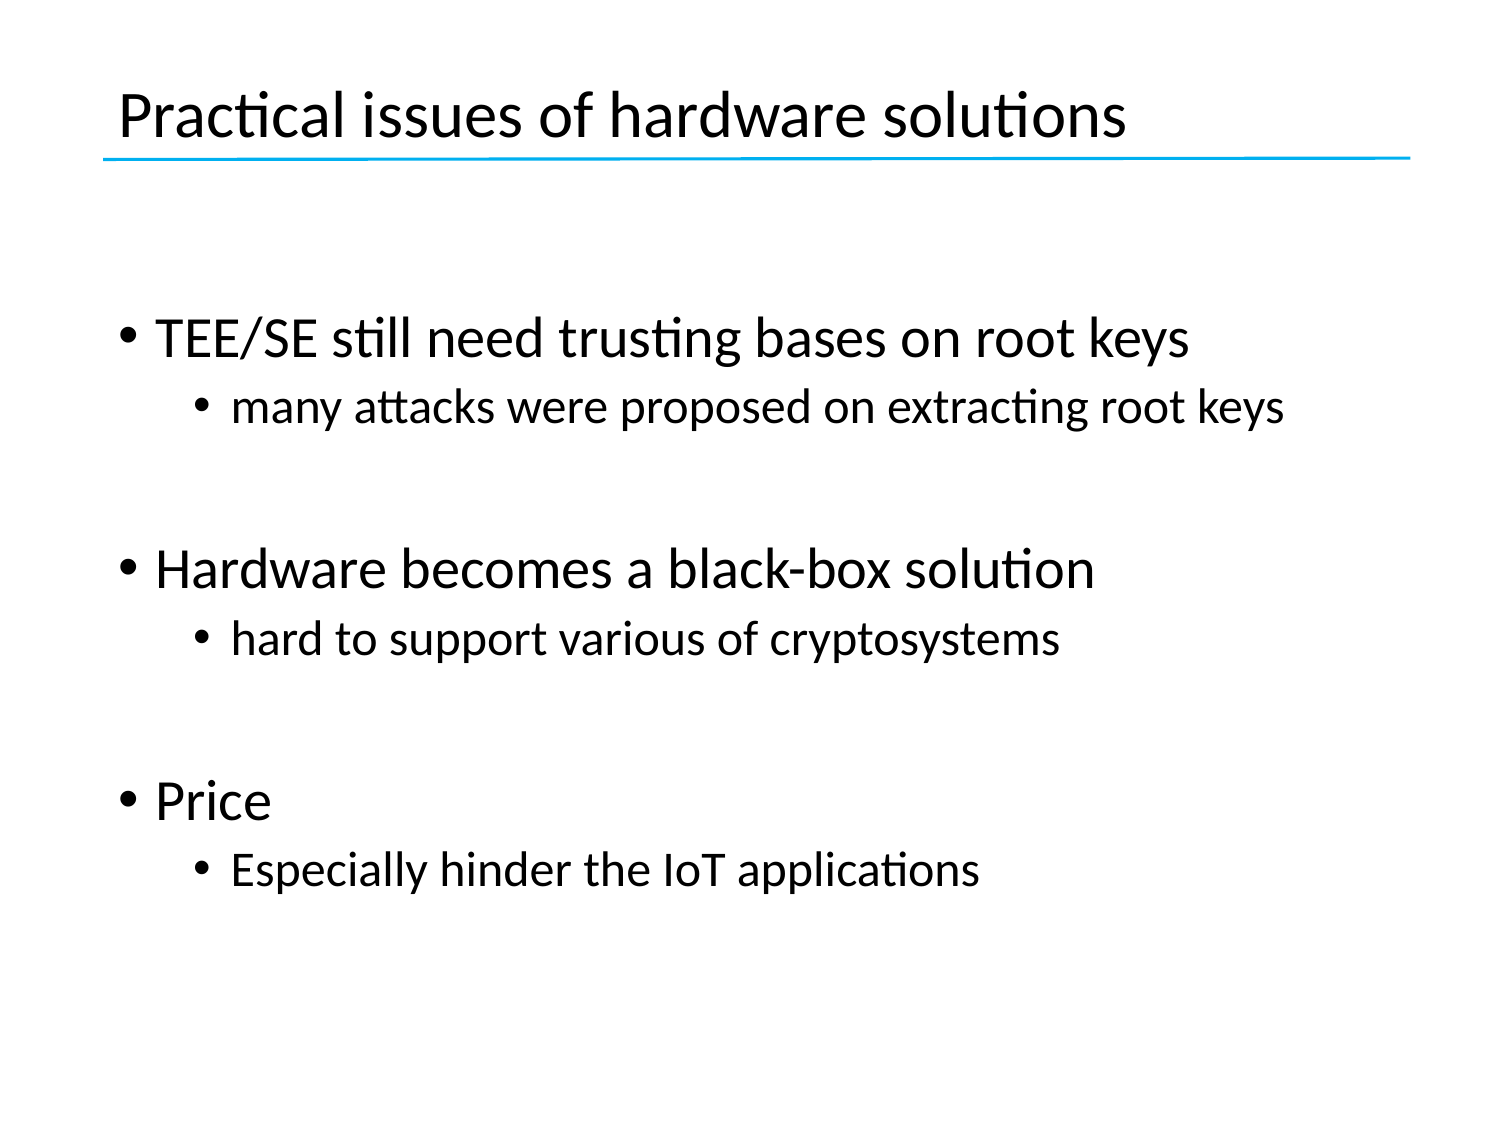

# Practical issues of hardware solutions
TEE/SE still need trusting bases on root keys
many attacks were proposed on extracting root keys

Hardware becomes a black-box solution
hard to support various of cryptosystems

Price
Especially hinder the IoT applications